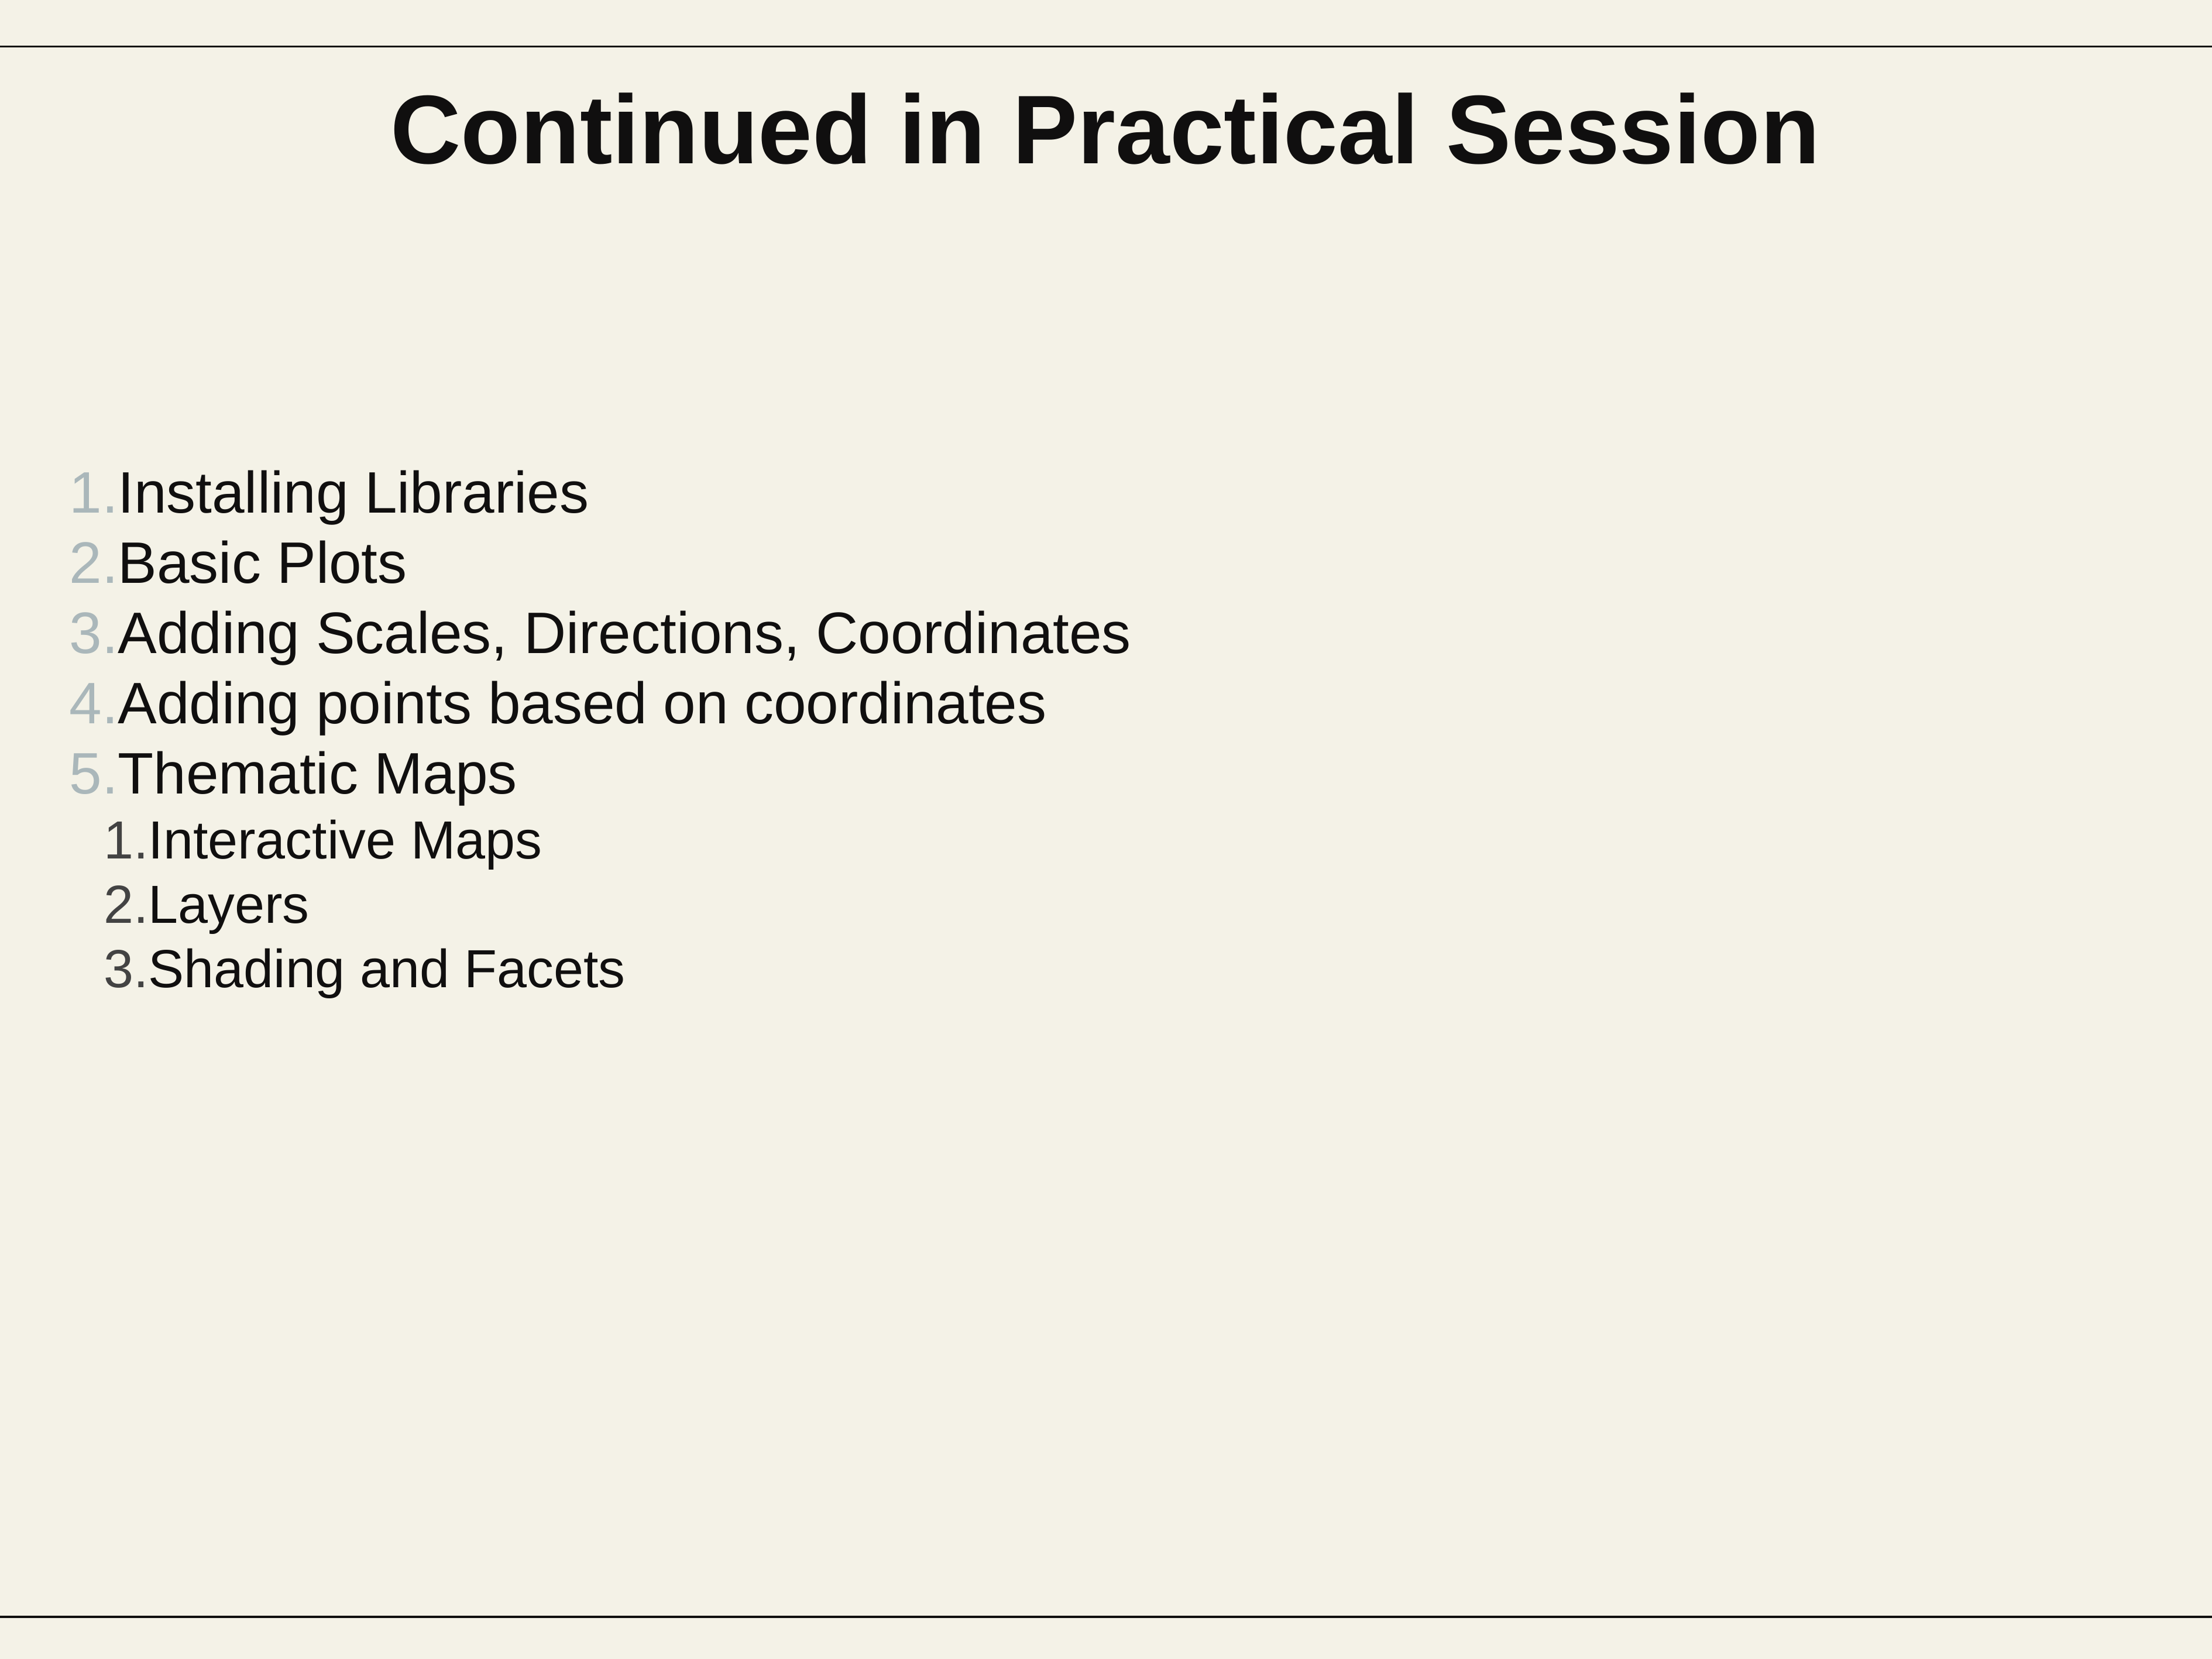

# Continued in Practical Session
Installing Libraries
Basic Plots
Adding Scales, Directions, Coordinates
Adding points based on coordinates
Thematic Maps
Interactive Maps
Layers
Shading and Facets